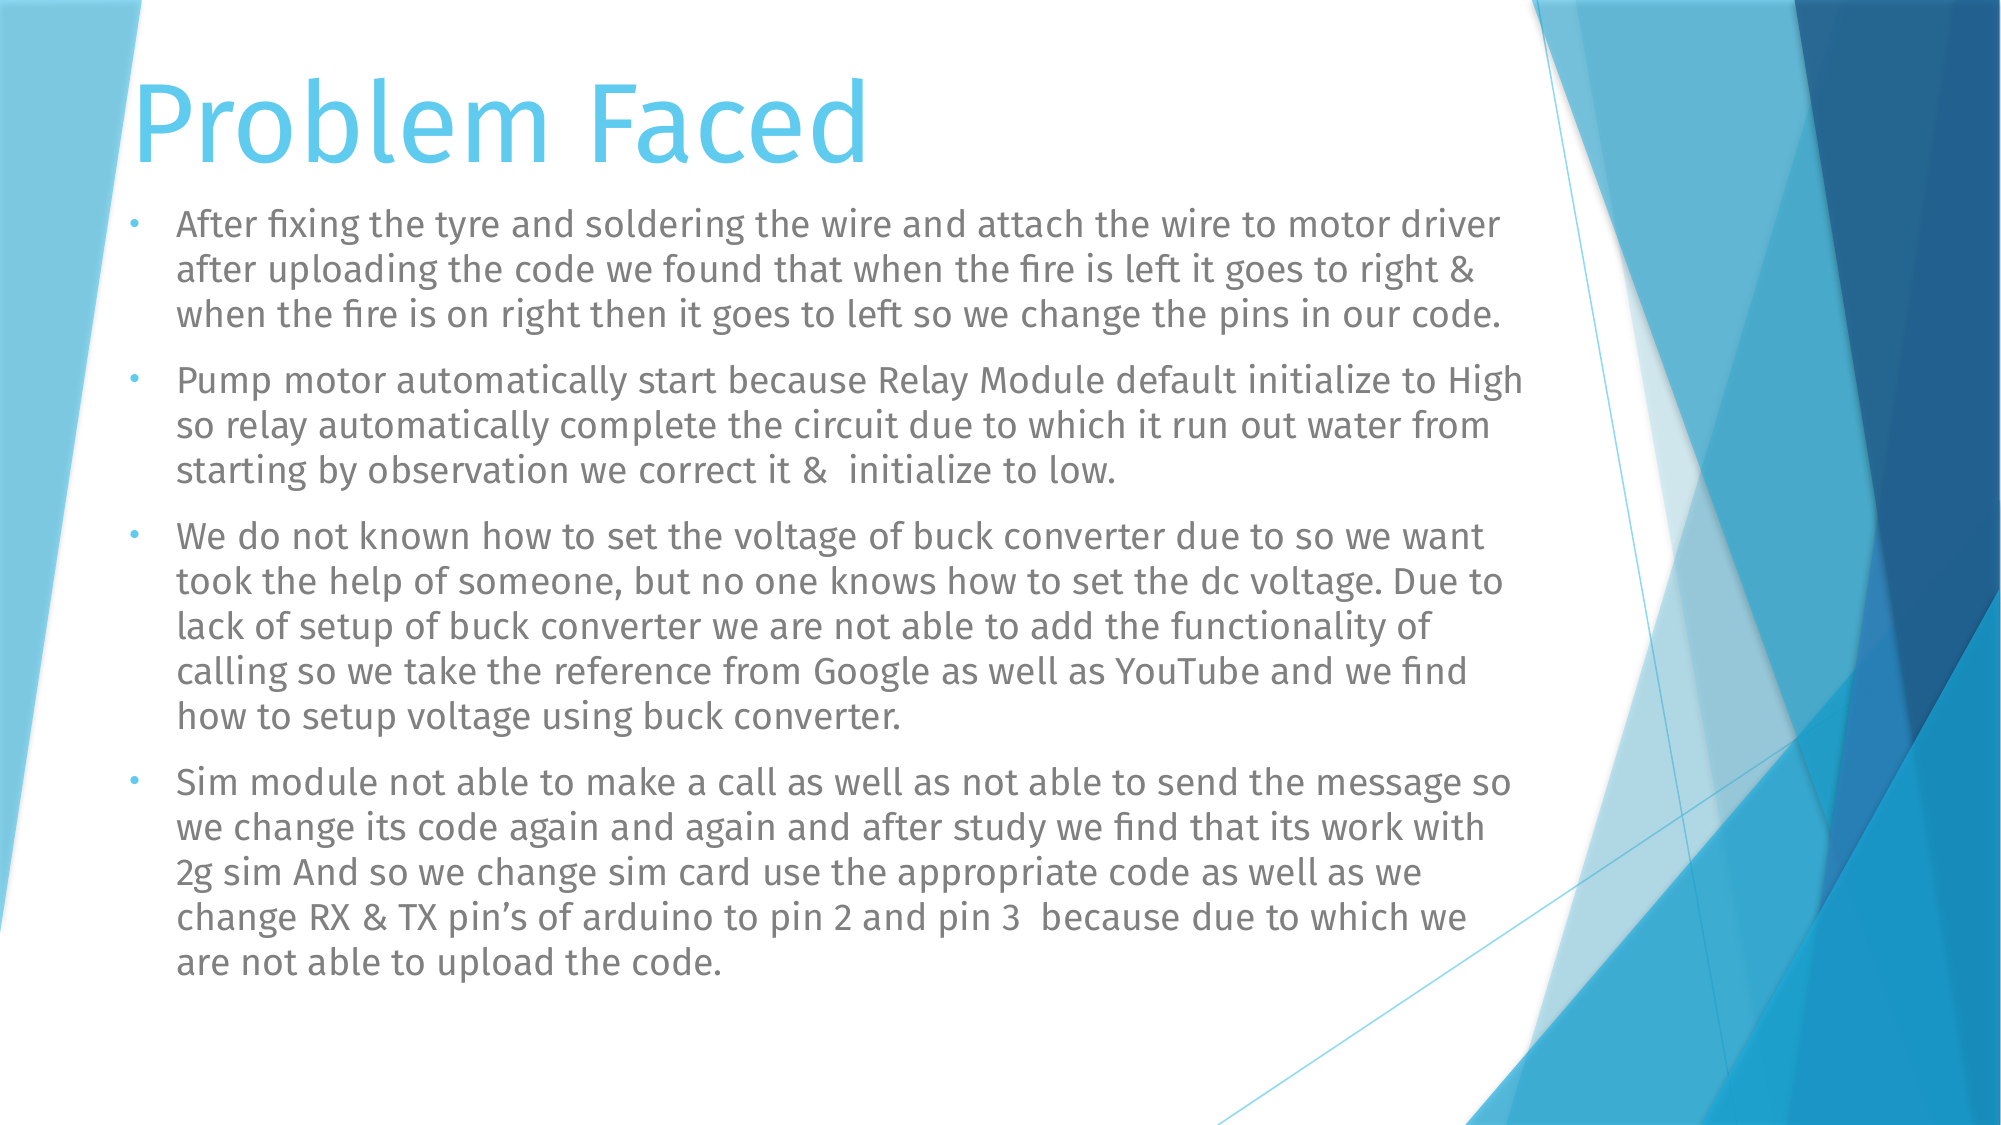

# Problem Faced
After fixing the tyre and soldering the wire and attach the wire to motor driver after uploading the code we found that when the fire is left it goes to right & when the fire is on right then it goes to left so we change the pins in our code.
Pump motor automatically start because Relay Module default initialize to High so relay automatically complete the circuit due to which it run out water from starting by observation we correct it &  initialize to low.
We do not known how to set the voltage of buck converter due to so we want took the help of someone, but no one knows how to set the dc voltage. Due to lack of setup of buck converter we are not able to add the functionality of calling so we take the reference from Google as well as YouTube and we find how to setup voltage using buck converter.
Sim module not able to make a call as well as not able to send the message so we change its code again and again and after study we find that its work with 2g sim And so we change sim card use the appropriate code as well as we change RX & TX pin’s of arduino to pin 2 and pin 3  because due to which we are not able to upload the code.